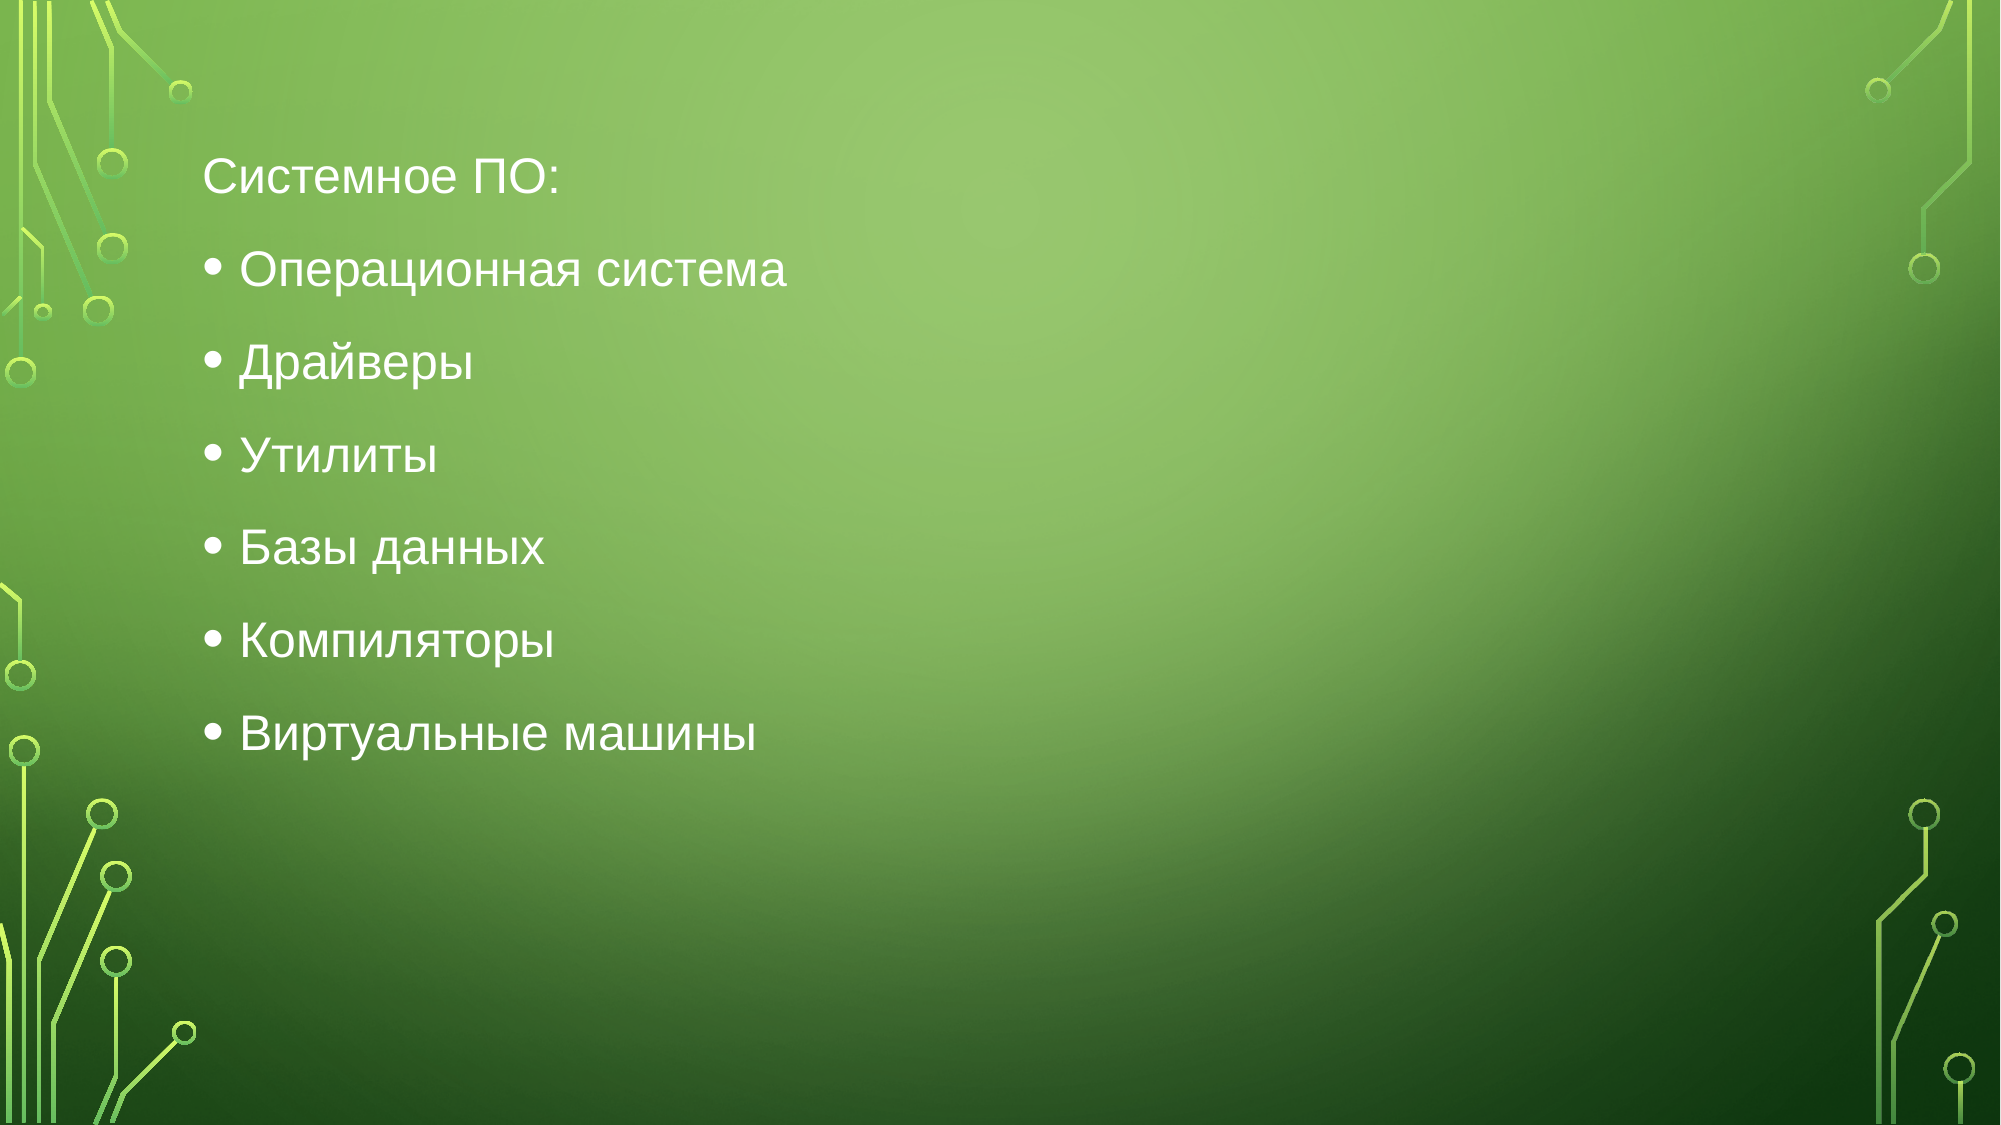

# Системное ПО:
Операционная система
Драйверы
Утилиты
Базы данных
Компиляторы
Виртуальные машины